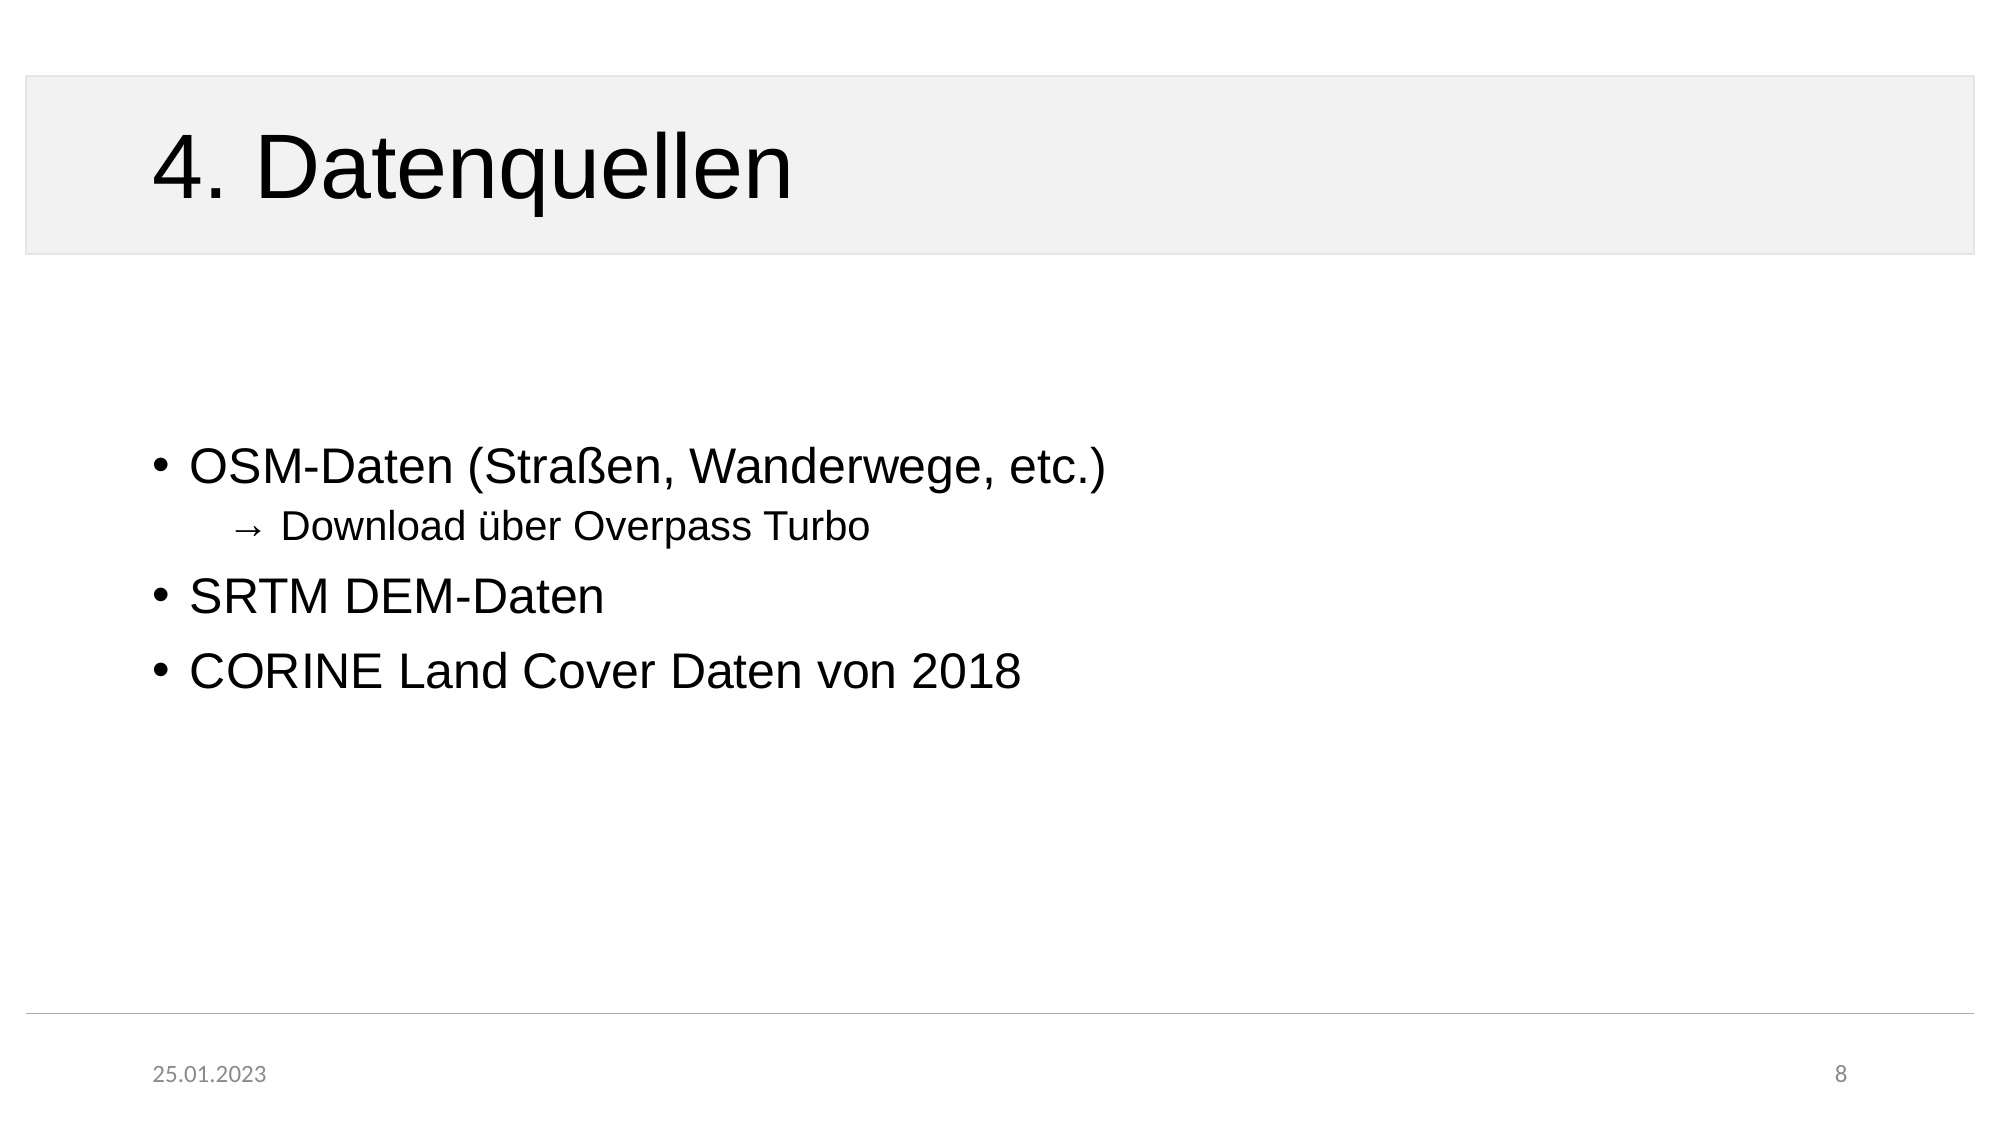

# 4. Datenquellen

OSM-Daten (Straßen, Wanderwege, etc.)
 Download über Overpass Turbo
SRTM DEM-Daten
CORINE Land Cover Daten von 2018

25.01.2023
8